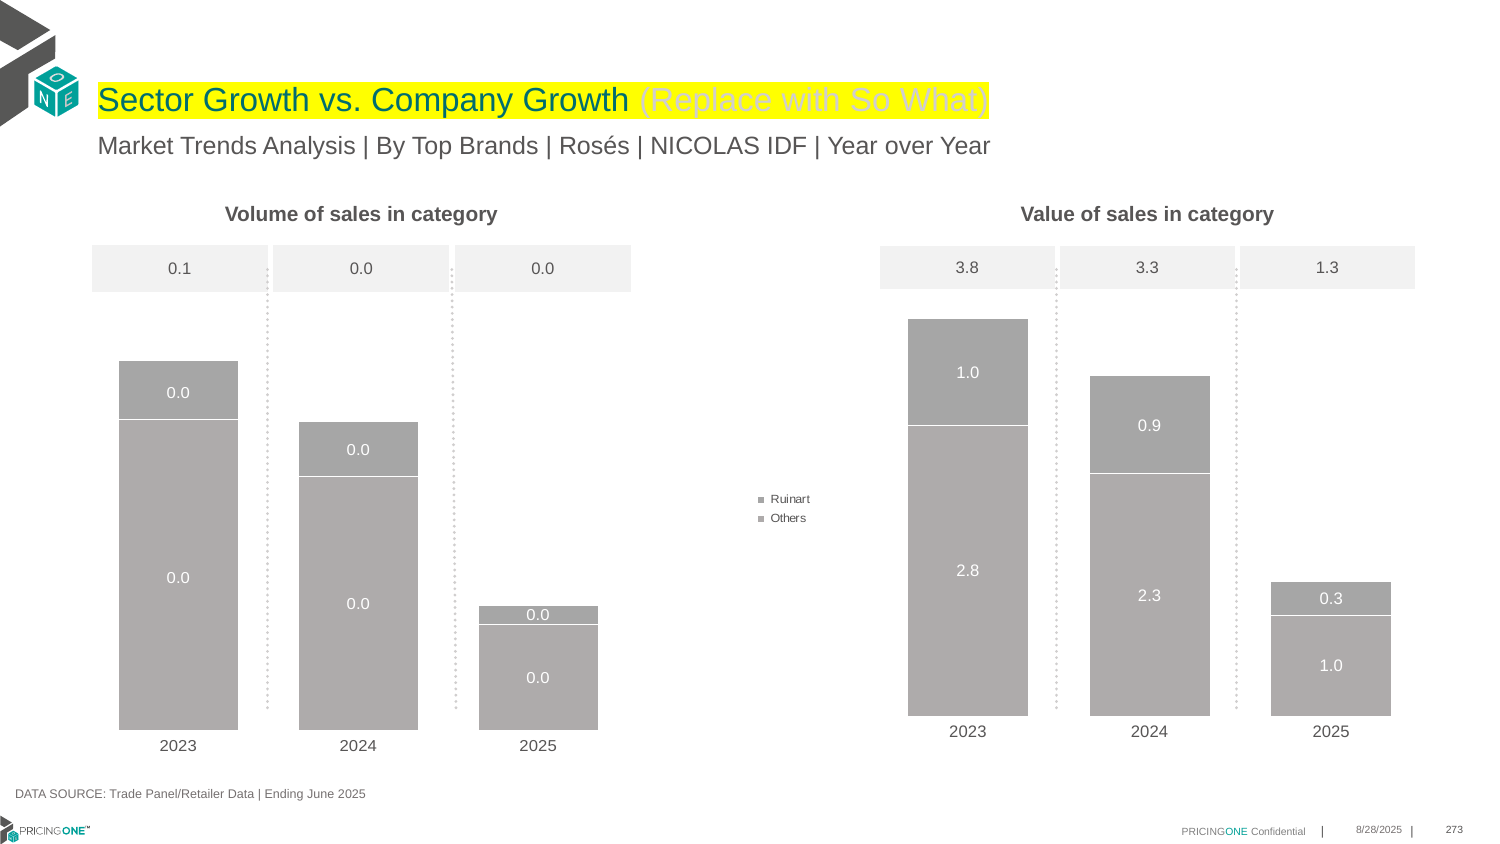

# Sector Growth vs. Company Growth (Replace with So What)
Market Trends Analysis | By Top Brands | Rosés | NICOLAS IDF | Year over Year
| Value of sales in category |  |  |
| --- | --- | --- |
| 3.8 | 3.3 | 1.3 |
| Volume of sales in category |  |  |
| --- | --- | --- |
| 0.1 | 0.0 | 0.0 |

### Chart

| Category | Others | Ruinart |
|---|---|---|
| 2023 | 2.778892 | 1.016424 |
| 2024 | 2.312935 | 0.93711 |
| 2025 | 0.965186 | 0.324321 |

### Chart

| Category | Others | Ruinart |
|---|---|---|
| 2023 | 0.043088 | 0.008096 |
| 2024 | 0.035182 | 0.007535 |
| 2025 | 0.014728 | 0.002622 |
DATA SOURCE: Trade Panel/Retailer Data | Ending June 2025

8/28/2025
273